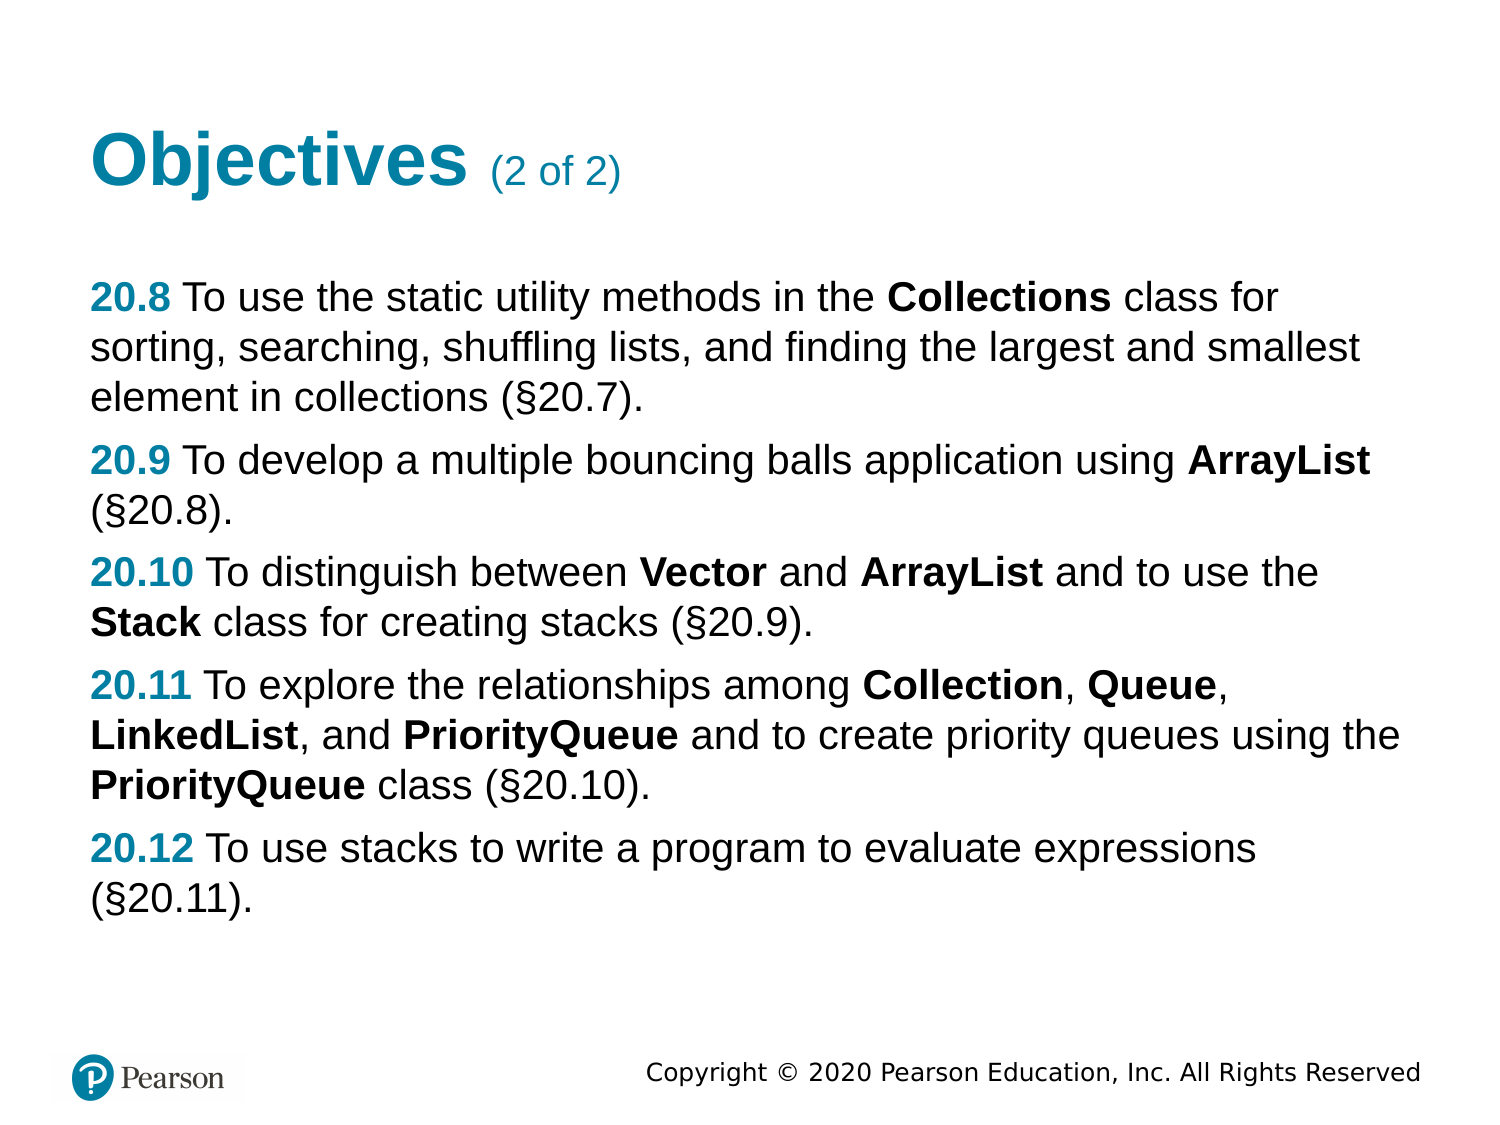

# Objectives (2 of 2)
20.8 To use the static utility methods in the Collections class for sorting, searching, shuffling lists, and finding the largest and smallest element in collections (§20.7).
20.9 To develop a multiple bouncing balls application using ArrayList (§20.8).
20.10 To distinguish between Vector and ArrayList and to use the Stack class for creating stacks (§20.9).
20.11 To explore the relationships among Collection, Queue, LinkedList, and PriorityQueue and to create priority queues using the PriorityQueue class (§20.10).
20.12 To use stacks to write a program to evaluate expressions (§20.11).